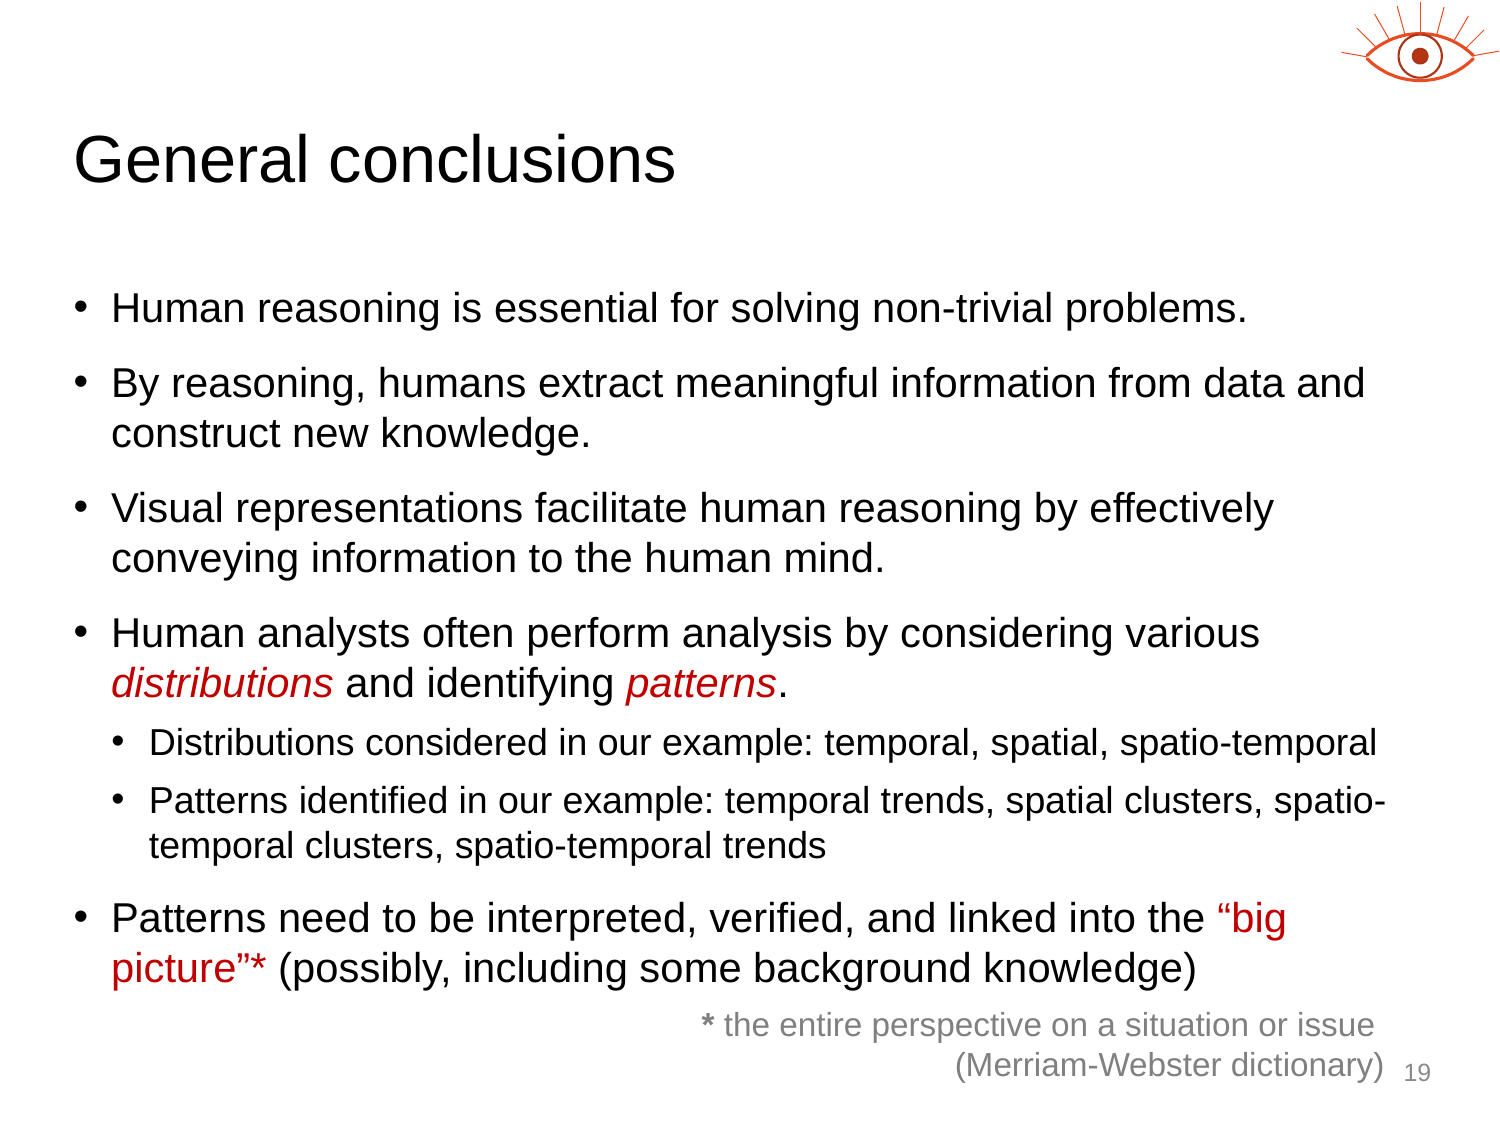

# General conclusions
Human reasoning is essential for solving non-trivial problems.
By reasoning, humans extract meaningful information from data and construct new knowledge.
Visual representations facilitate human reasoning by effectively conveying information to the human mind.
Human analysts often perform analysis by considering various distributions and identifying patterns.
Distributions considered in our example: temporal, spatial, spatio-temporal
Patterns identified in our example: temporal trends, spatial clusters, spatio-temporal clusters, spatio-temporal trends
Patterns need to be interpreted, verified, and linked into the “big picture”* (possibly, including some background knowledge)
* the entire perspective on a situation or issue
(Merriam-Webster dictionary)
19